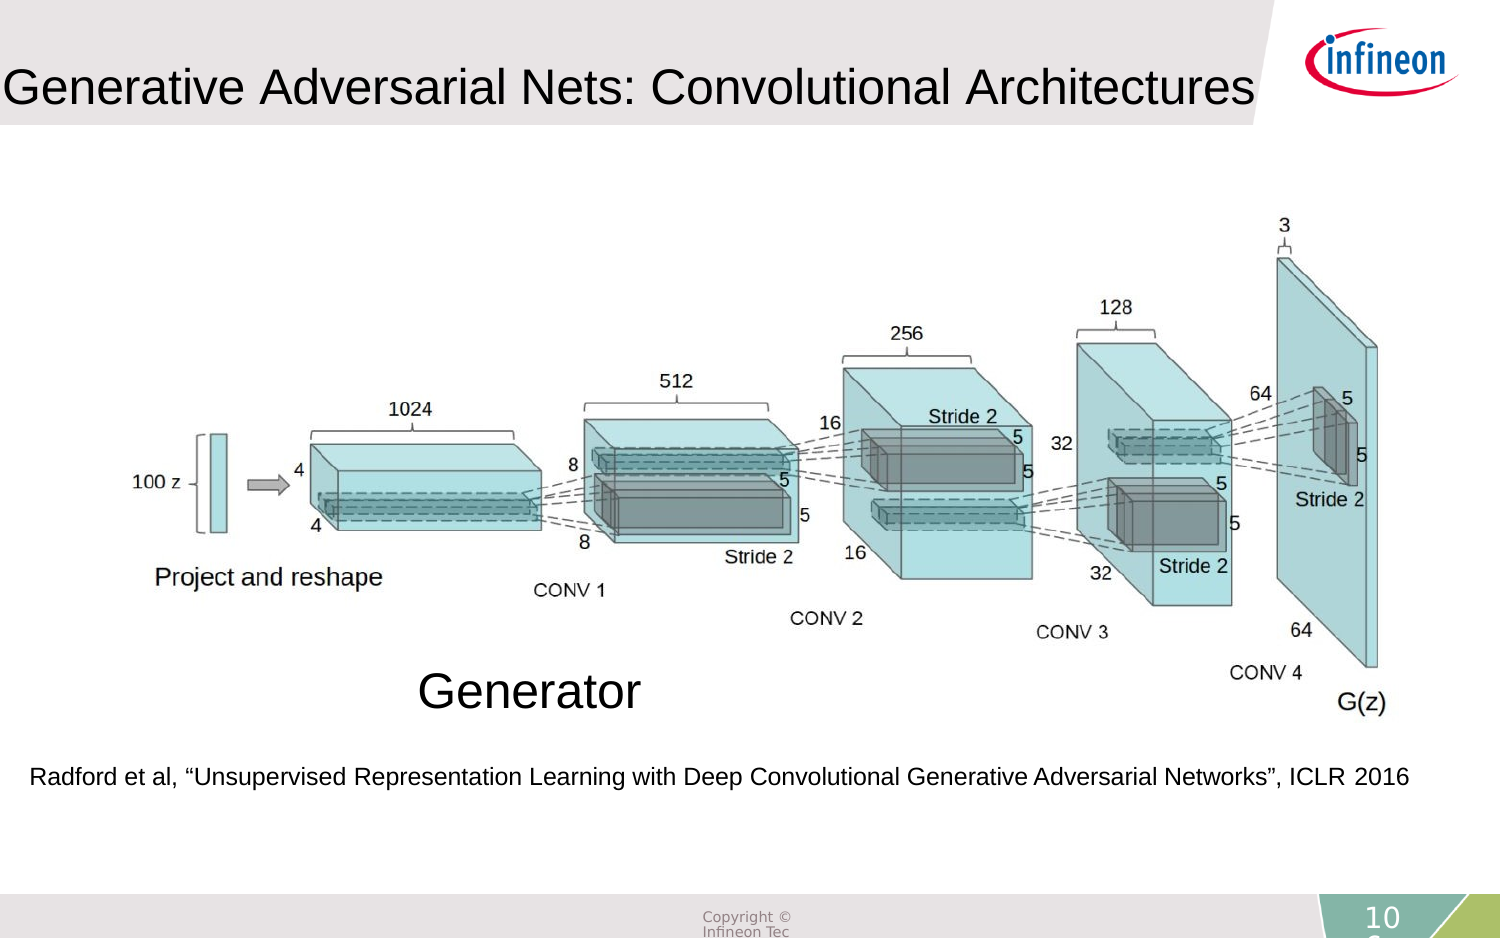

Generative Adversarial Nets: Convolutional Architectures

Generator
Radford et al, “Unsupervised Representation Learning with Deep Convolutional Generative Adversarial Networks”, ICLR 2016
Lecture 13 -
Copyright © Infineon Technologies AG 2018. All rights reserved.
106